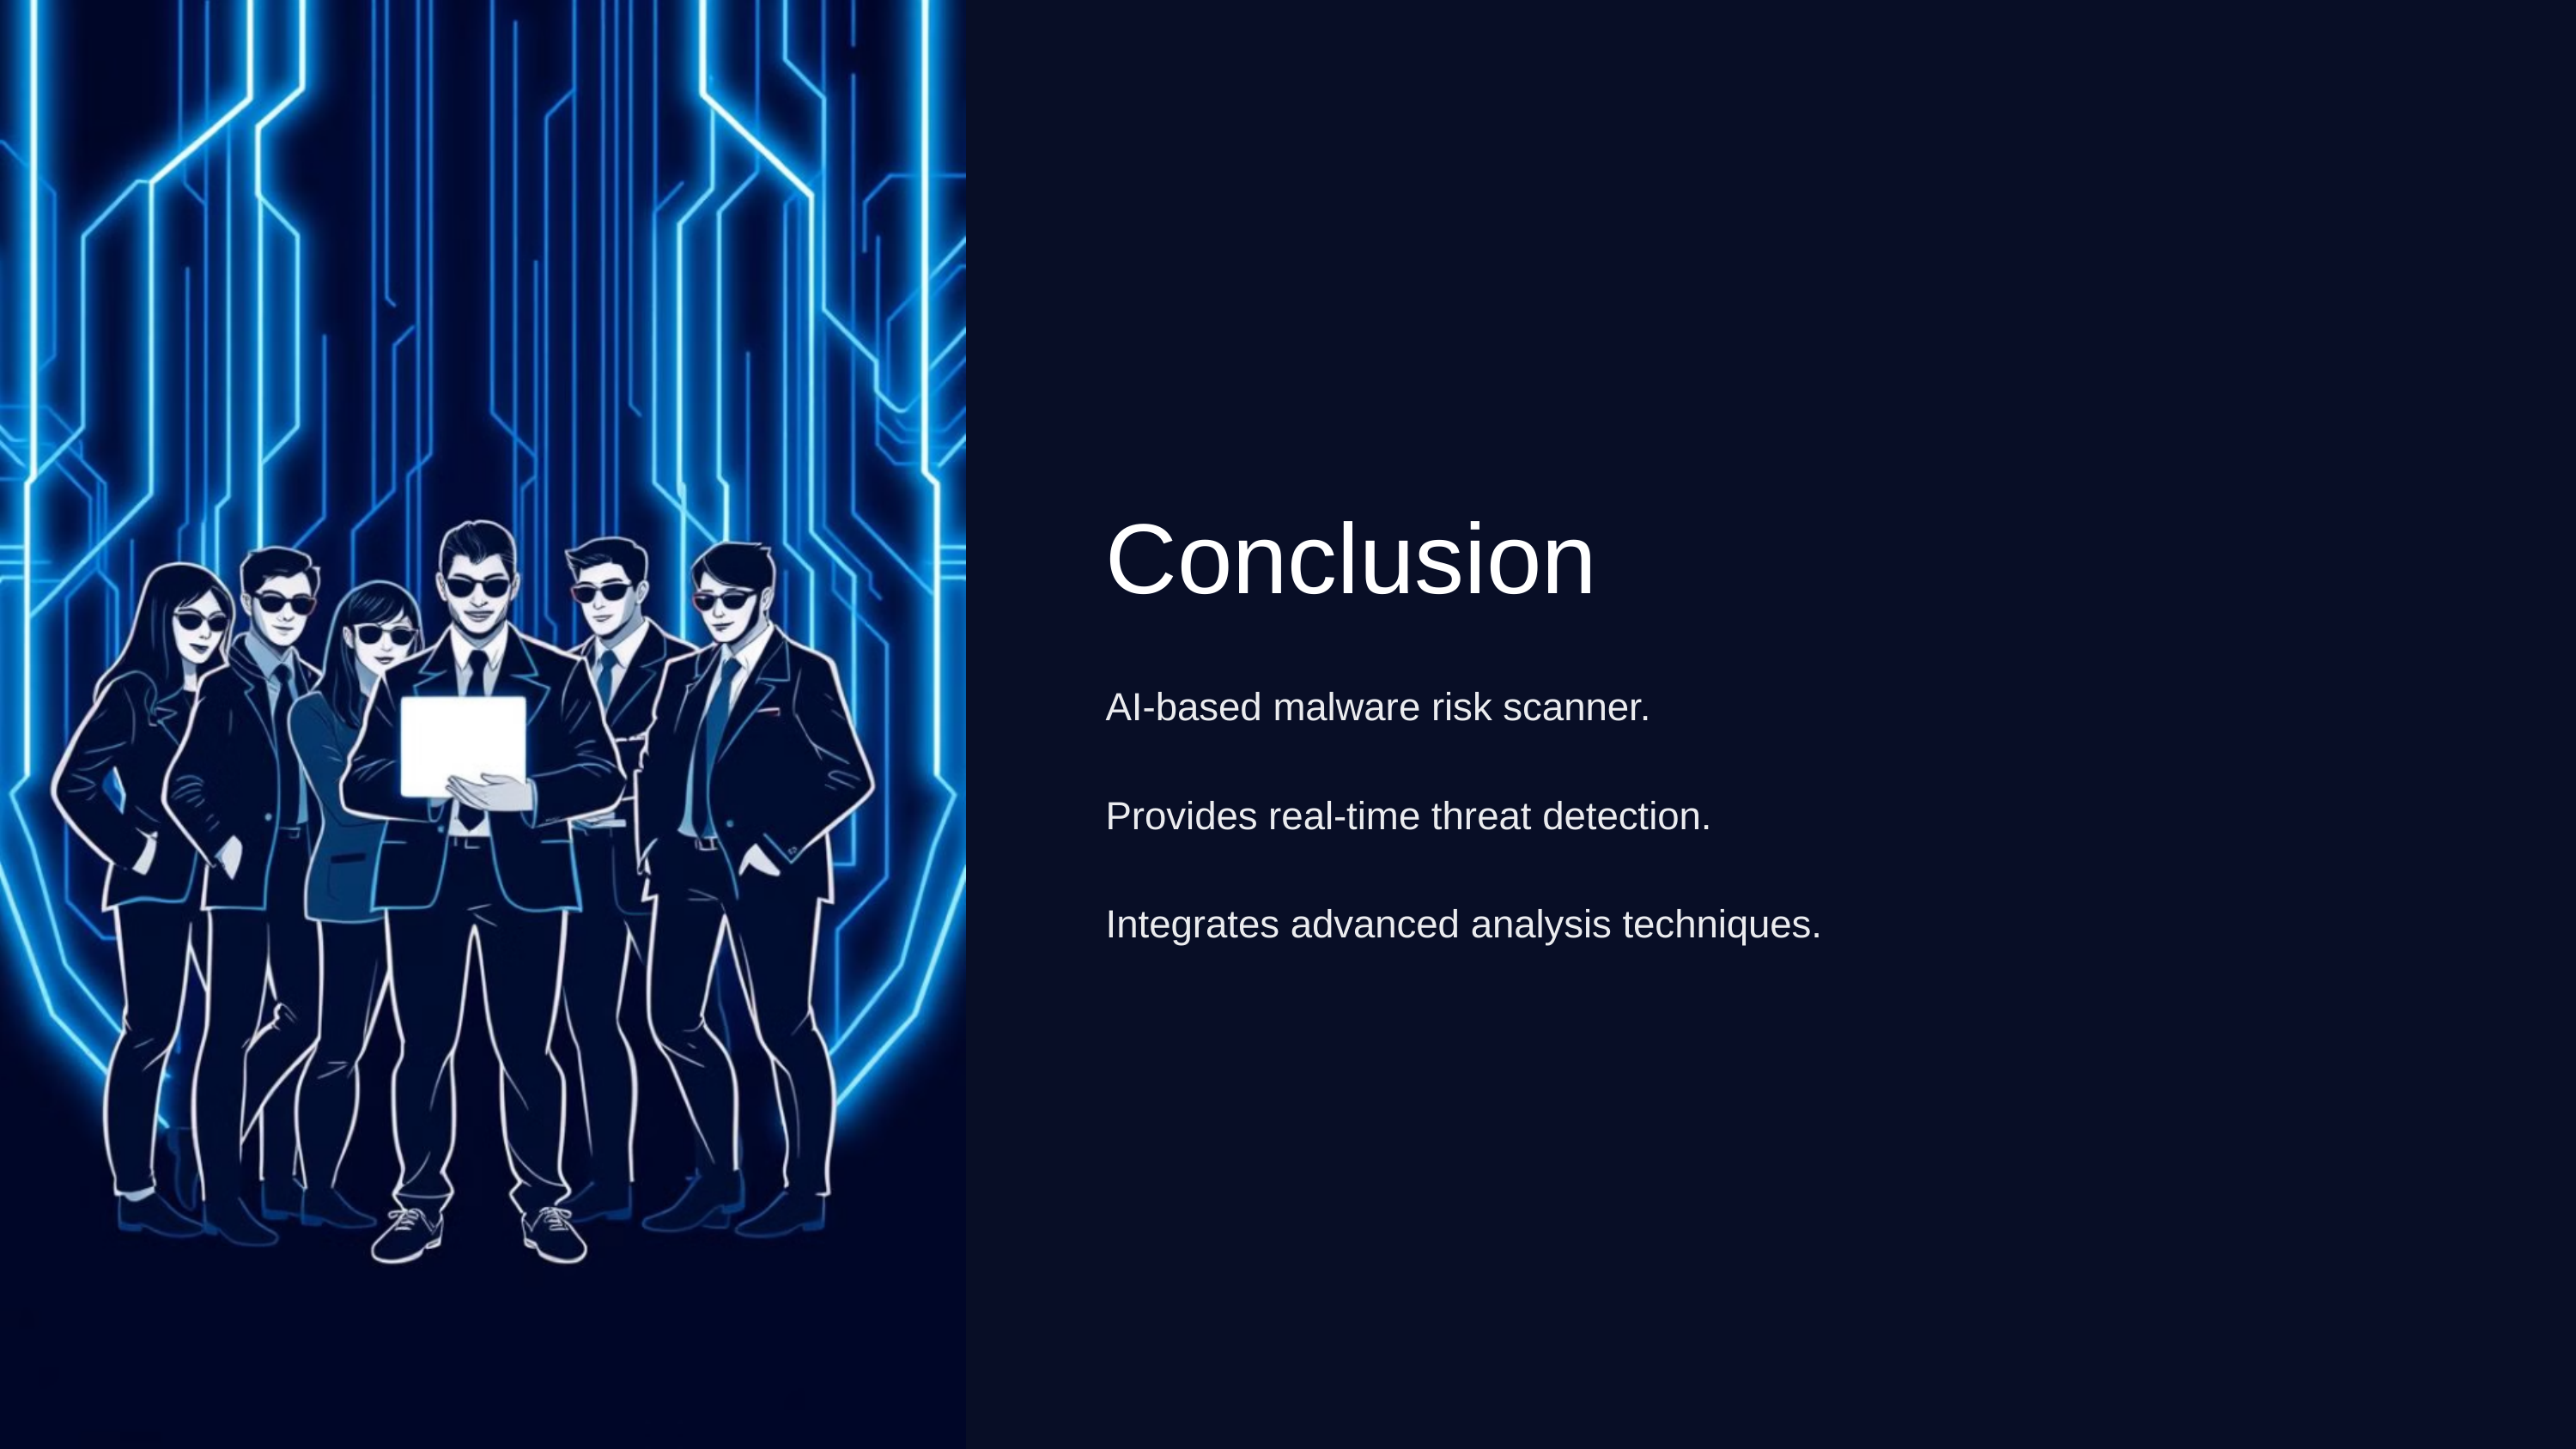

Conclusion

AI-based malware risk scanner.

Provides real-time threat detection.

Integrates advanced analysis techniques.